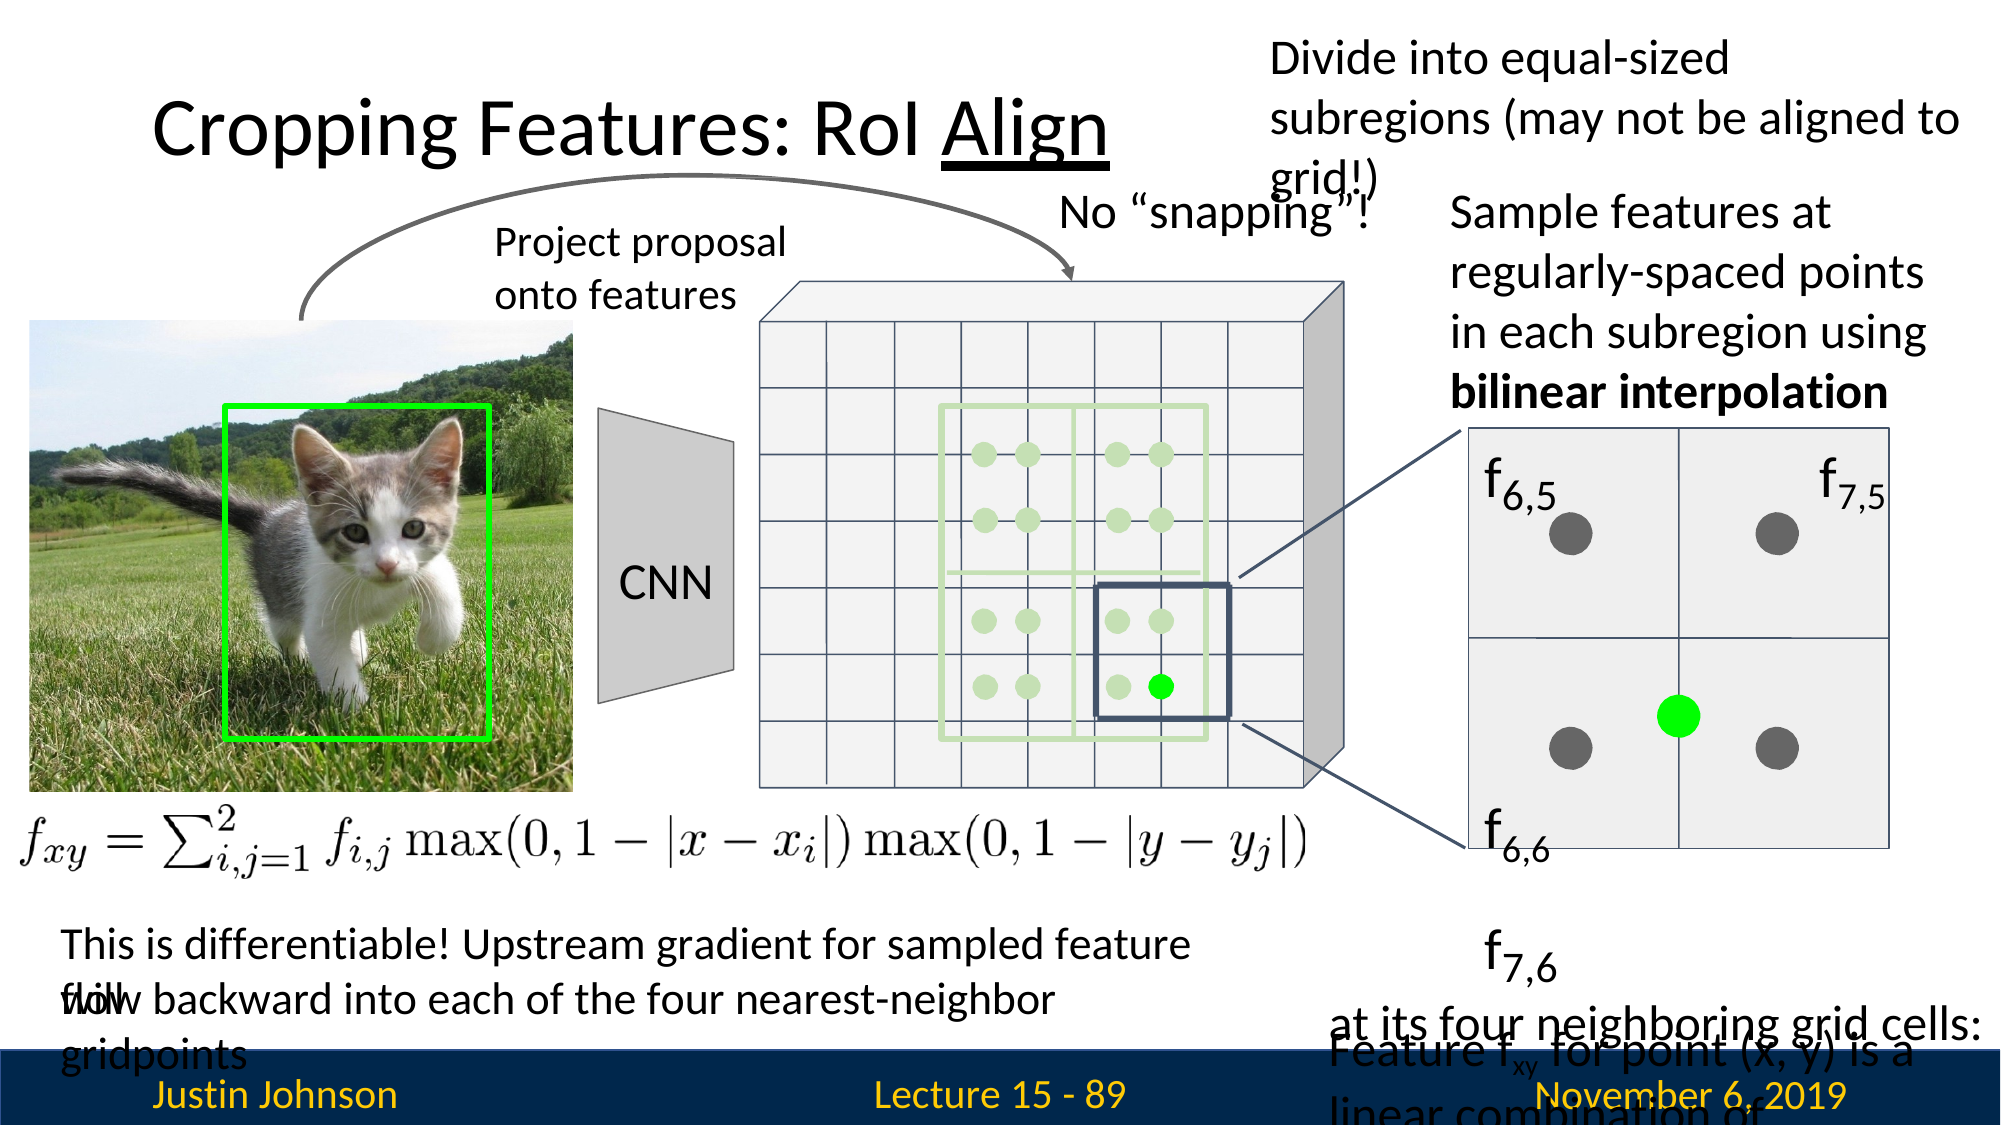

Divide into equal-sized subregions (may not be aligned to grid!)
# Cropping Features: RoI Align

No “snapping”!
Sample features at regularly-spaced points in each subregion using bilinear interpolation
f6,5	f7,5
Project proposal onto features

CNN
f6.5,5.8

f6,6	f7,6
Feature fxy for point (x, y) is a linear combination of features

This is differentiable! Upstream gradient for sampled feature will
flow backward into each of the four nearest-neighbor gridpoints
at its four neighboring grid cells:
November 6, 2019
Justin Johnson
Lecture 15 - 89